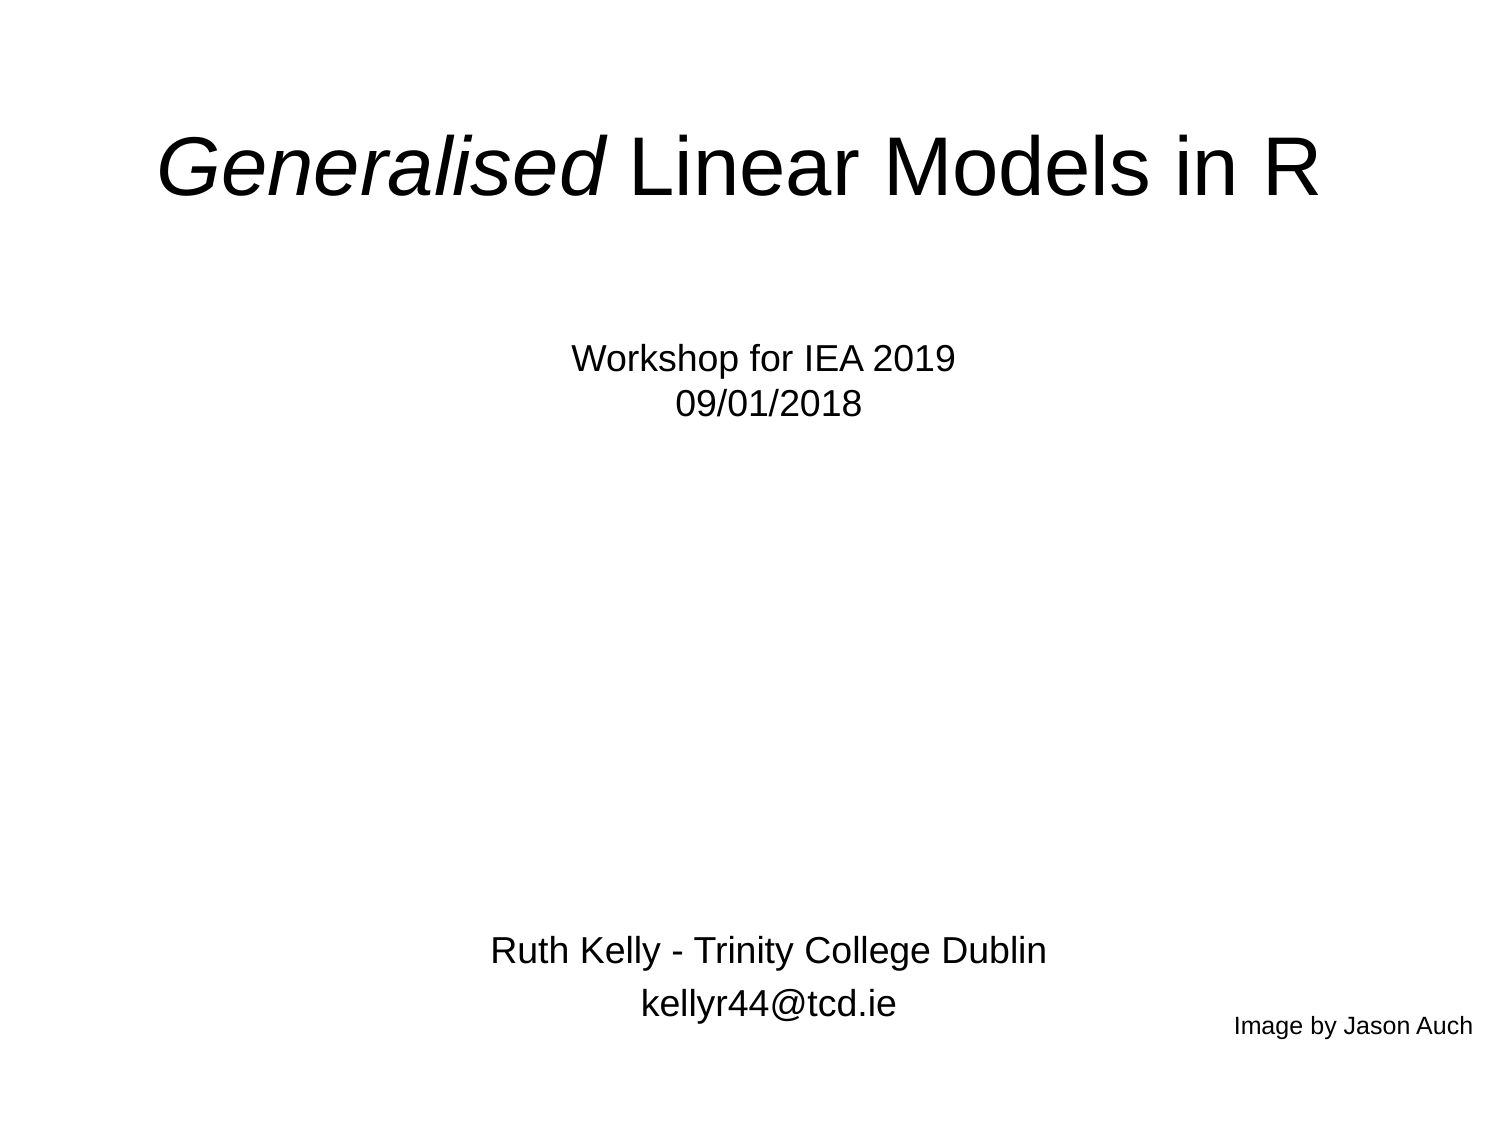

# Generalised Linear Models in R
Workshop for IEA 2019
09/01/2018
Ruth Kelly - Trinity College Dublin
kellyr44@tcd.ie
Image by Jason Auch